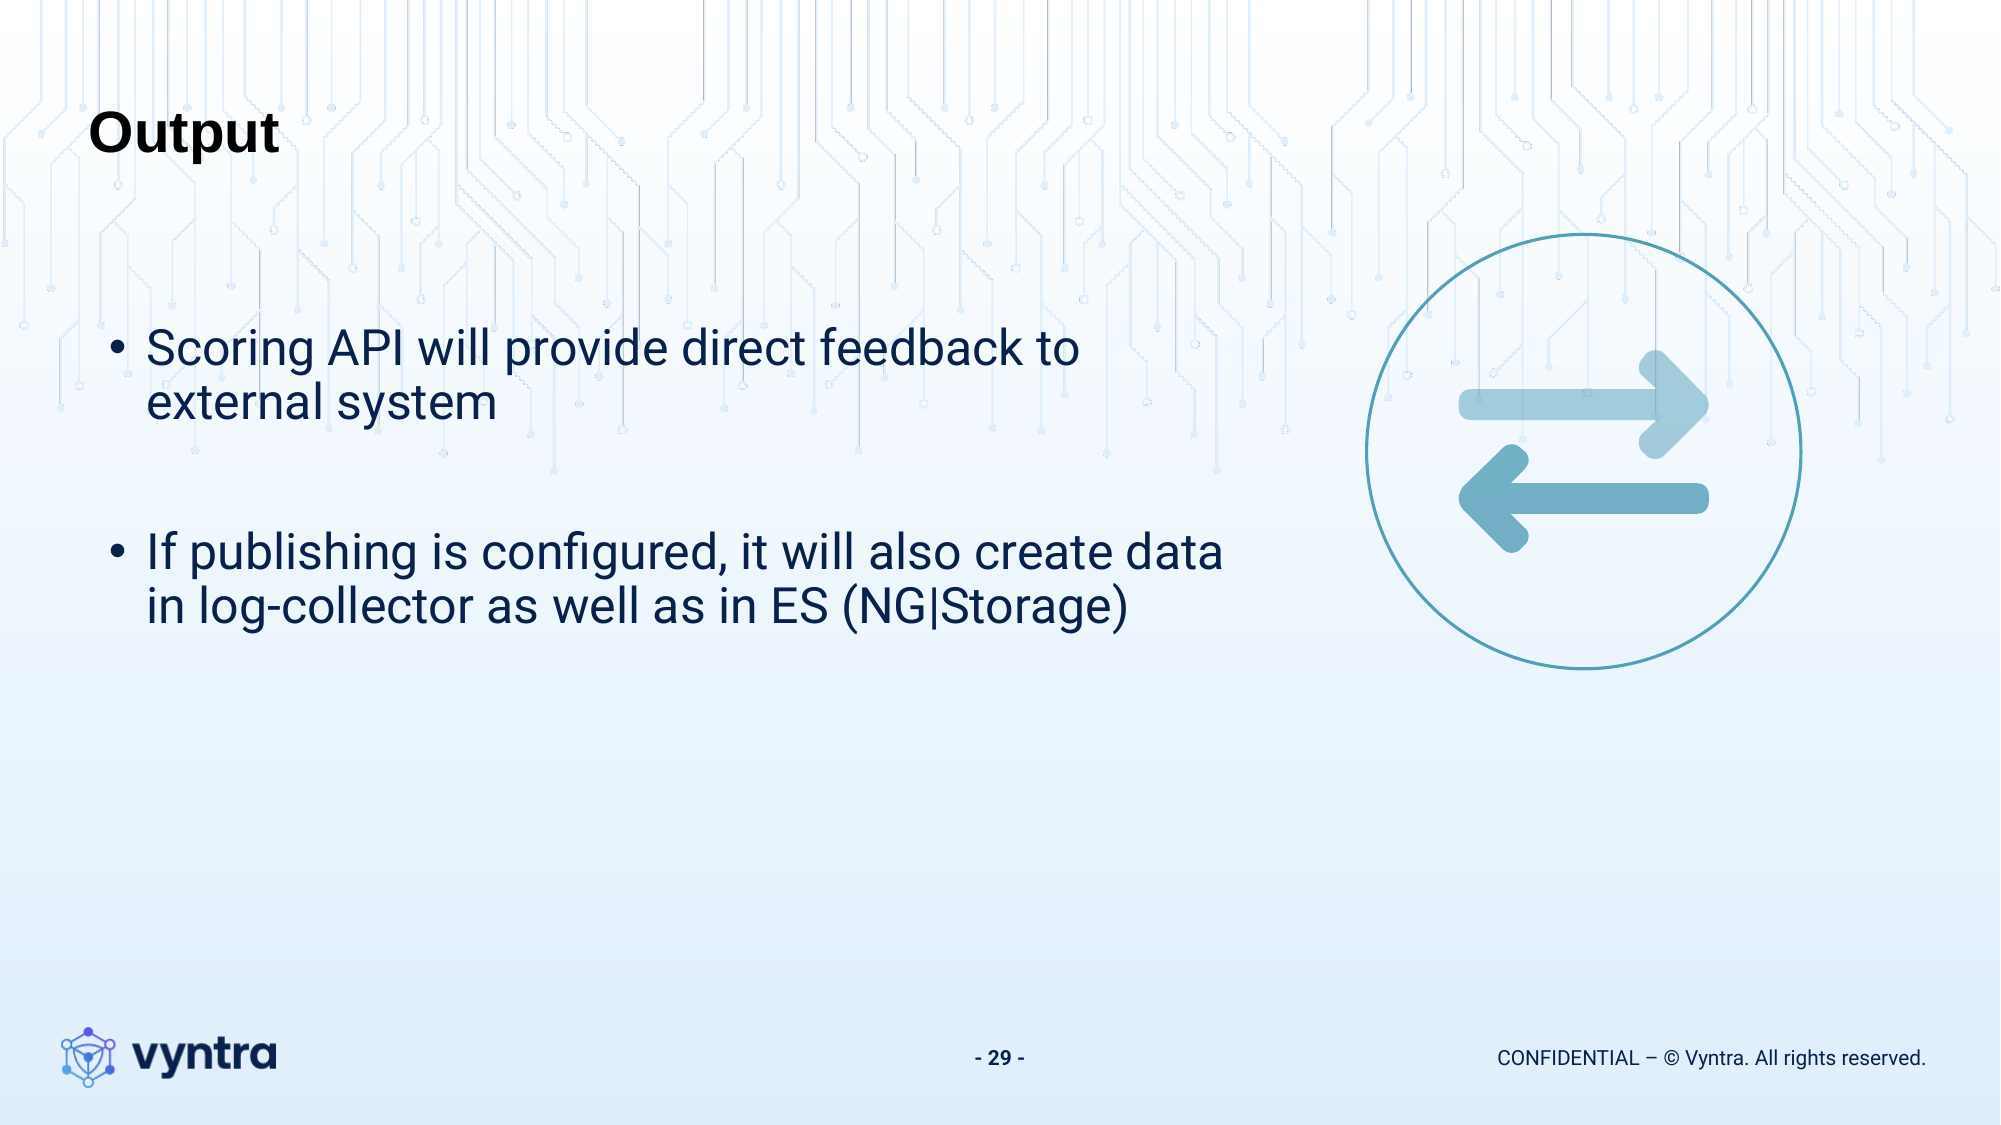

# Output

Scoring API will provide direct feedback to external system

If publishing is configured, it will also create data in log-collector as well as in ES (NG|Storage)